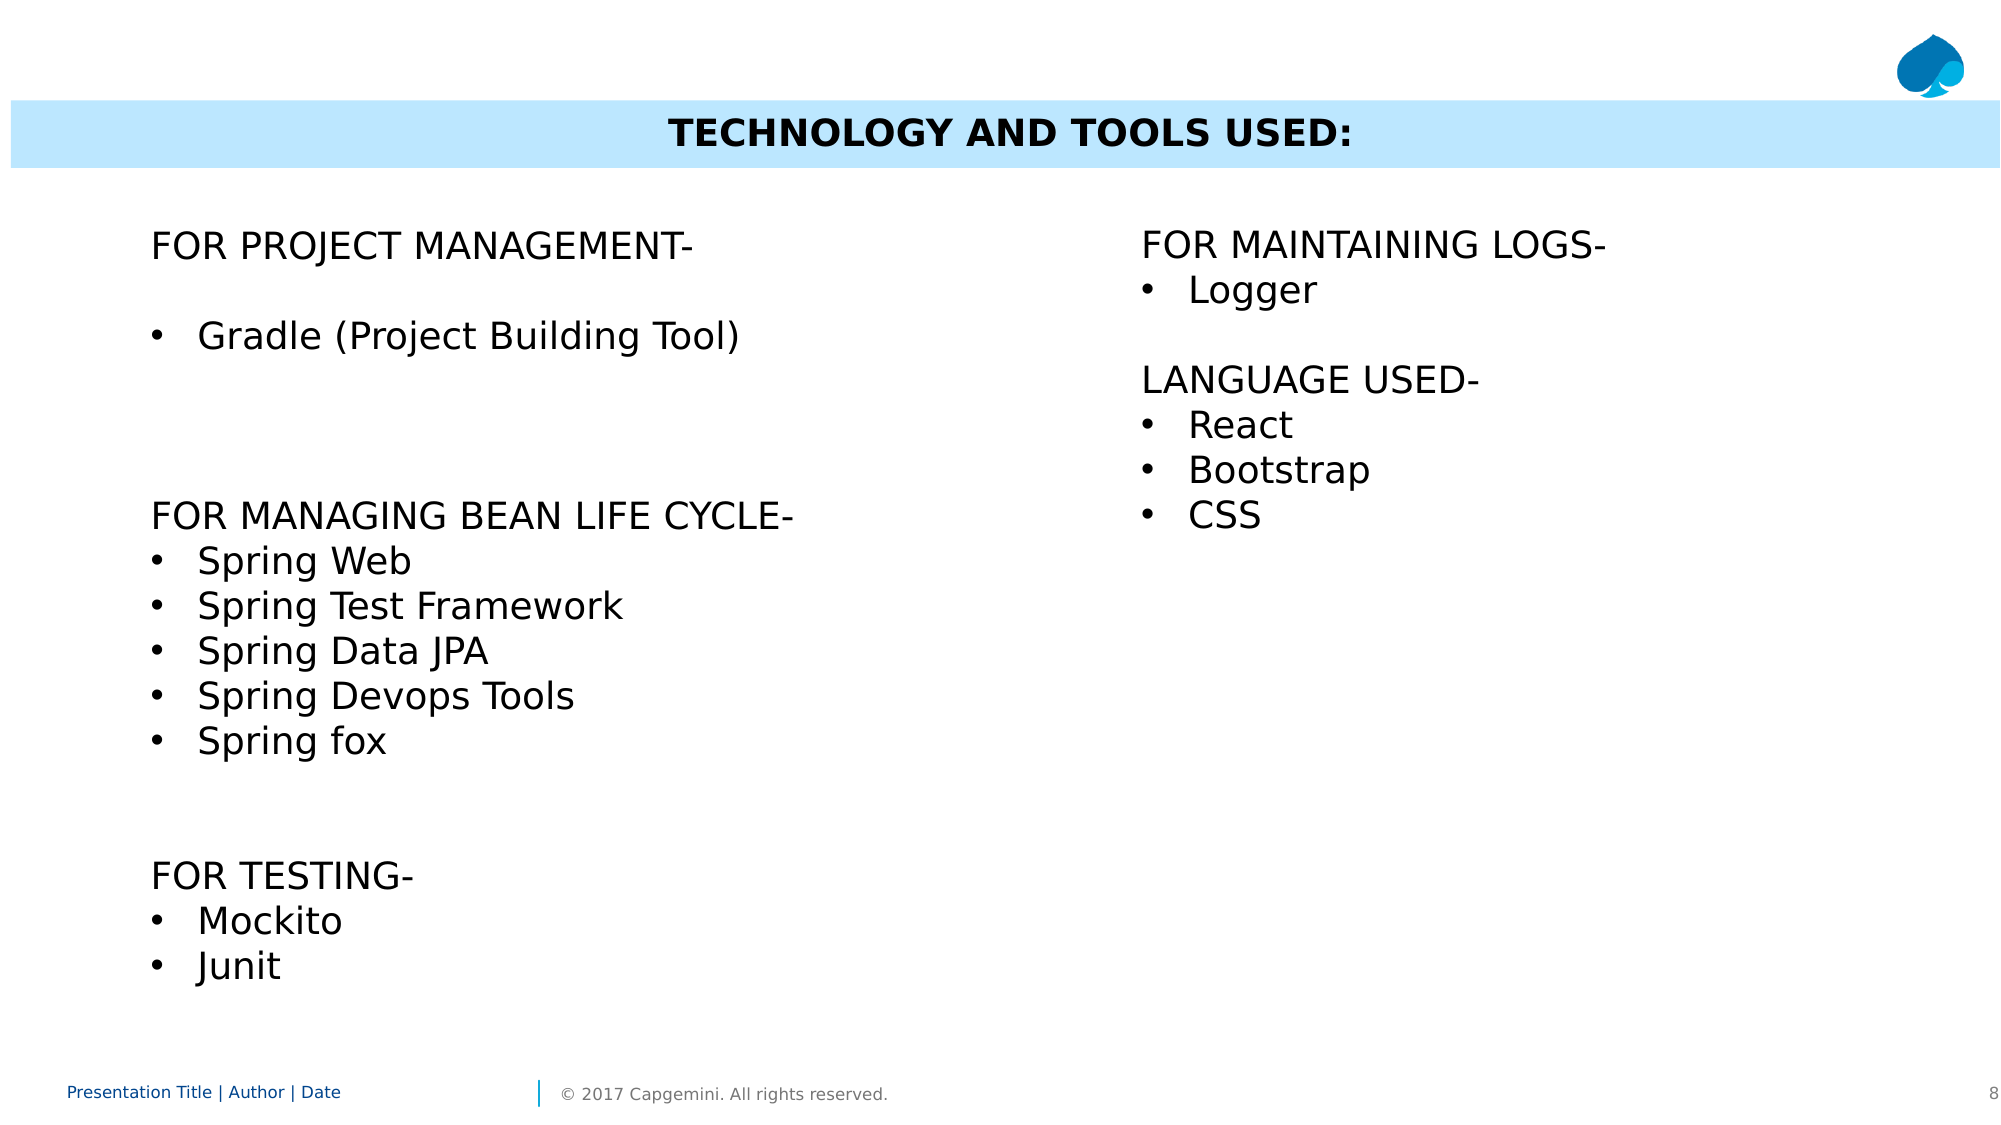

TECHNOLOGY AND TOOLS USED:
FOR MAINTAINING LOGS-
Logger

LANGUAGE USED-
React
Bootstrap
CSS

FOR PROJECT MANAGEMENT-
Gradle (Project Building Tool)

FOR MANAGING BEAN LIFE CYCLE-
Spring Web
Spring Test Framework
Spring Data JPA
Spring Devops Tools
Spring fox

FOR TESTING-
Mockito
Junit